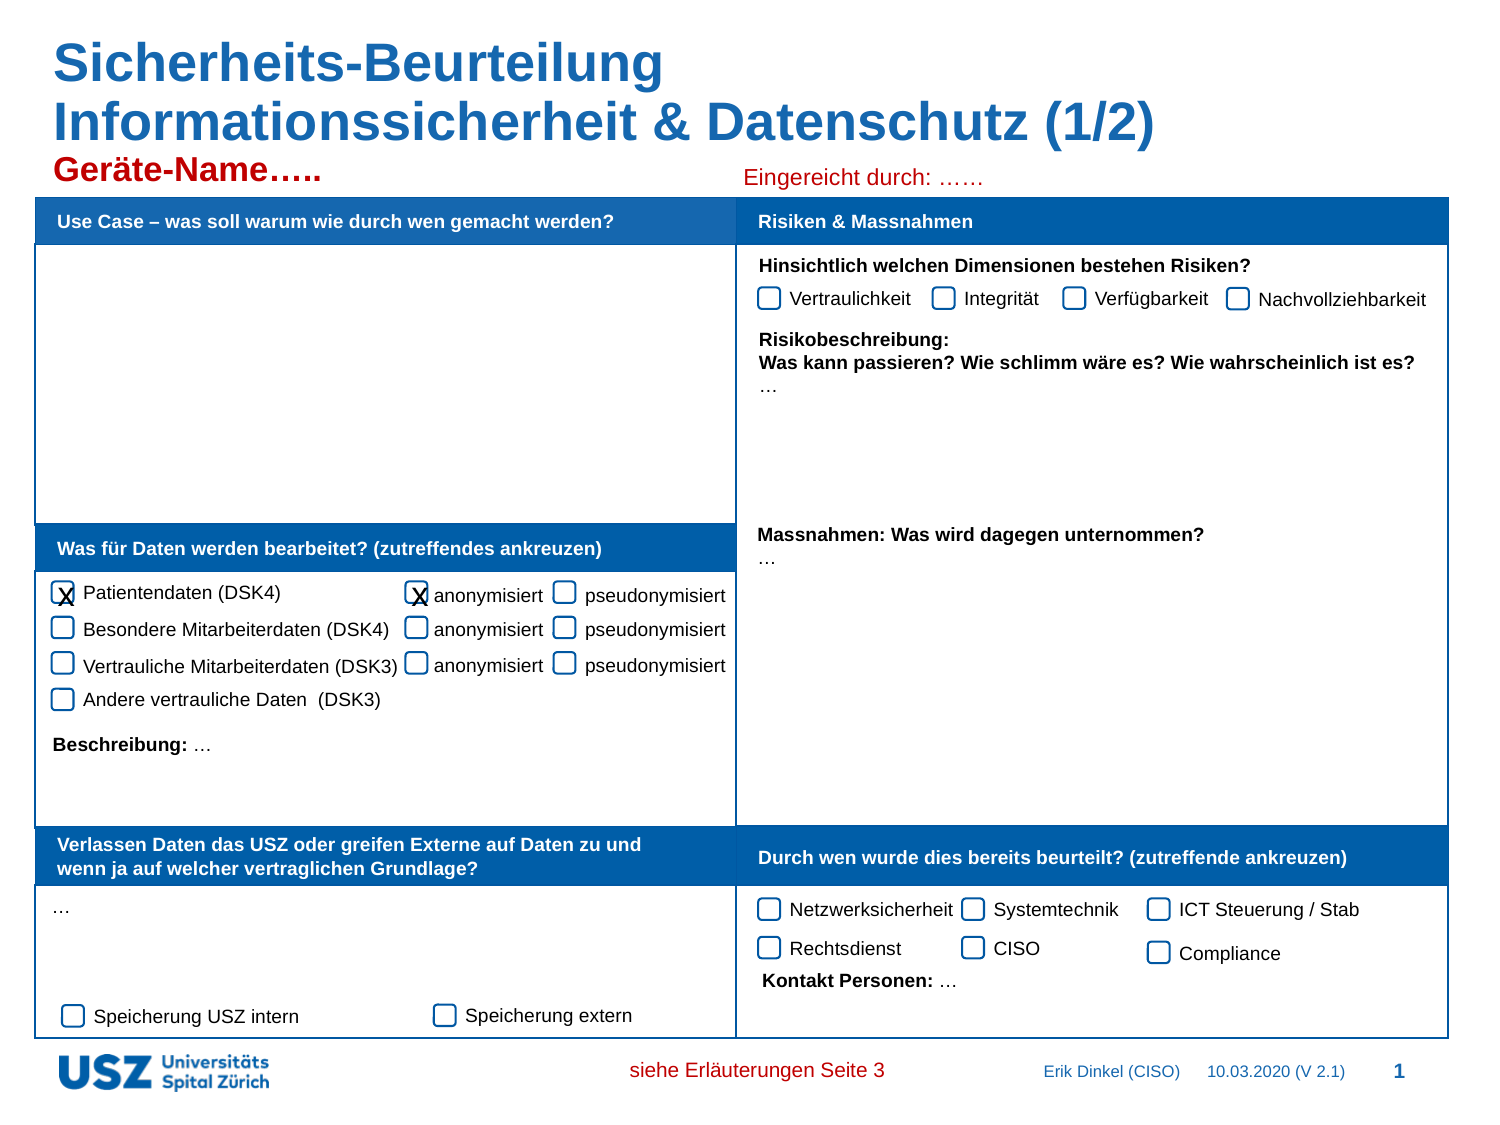

# Sicherheits-Beurteilung Informationssicherheit & Datenschutz (1/2) Geräte-Name…..
Eingereicht durch: ……
Use Case – was soll warum wie durch wen gemacht werden?
Risiken & Massnahmen

Hinsichtlich welchen Dimensionen bestehen Risiken?
…
Vertraulichkeit

Integrität

Verfügbarkeit

Nachvollziehbarkeit

Risikobeschreibung:
Was kann passieren? Wie schlimm wäre es? Wie wahrscheinlich ist es?
…
Massnahmen: Was wird dagegen unternommen?
…
Was für Daten werden bearbeitet? (zutreffendes ankreuzen)

Patientendaten (DSK4)
anonymisiert
pseudonymisiert
x
x

Besondere Mitarbeiterdaten (DSK4)
anonymisiert
pseudonymisiert

anonymisiert
pseudonymisiert
Vertrauliche Mitarbeiterdaten (DSK3)

Andere vertrauliche Daten  (DSK3)

Beschreibung: …
Verlassen Daten das USZ oder greifen Externe auf Daten zu und
wenn ja auf welcher vertraglichen Grundlage?
Durch wen wurde dies bereits beurteilt? (zutreffende ankreuzen)

…
Netzwerksicherheit

Systemtechnik

ICT Steuerung / Stab

Rechtsdienst

CISO

Compliance

Kontakt Personen: …
Speicherung extern
Speicherung USZ intern

1
siehe Erläuterungen Seite 3
Erik Dinkel (CISO)
10.03.2020 (V 2.1)